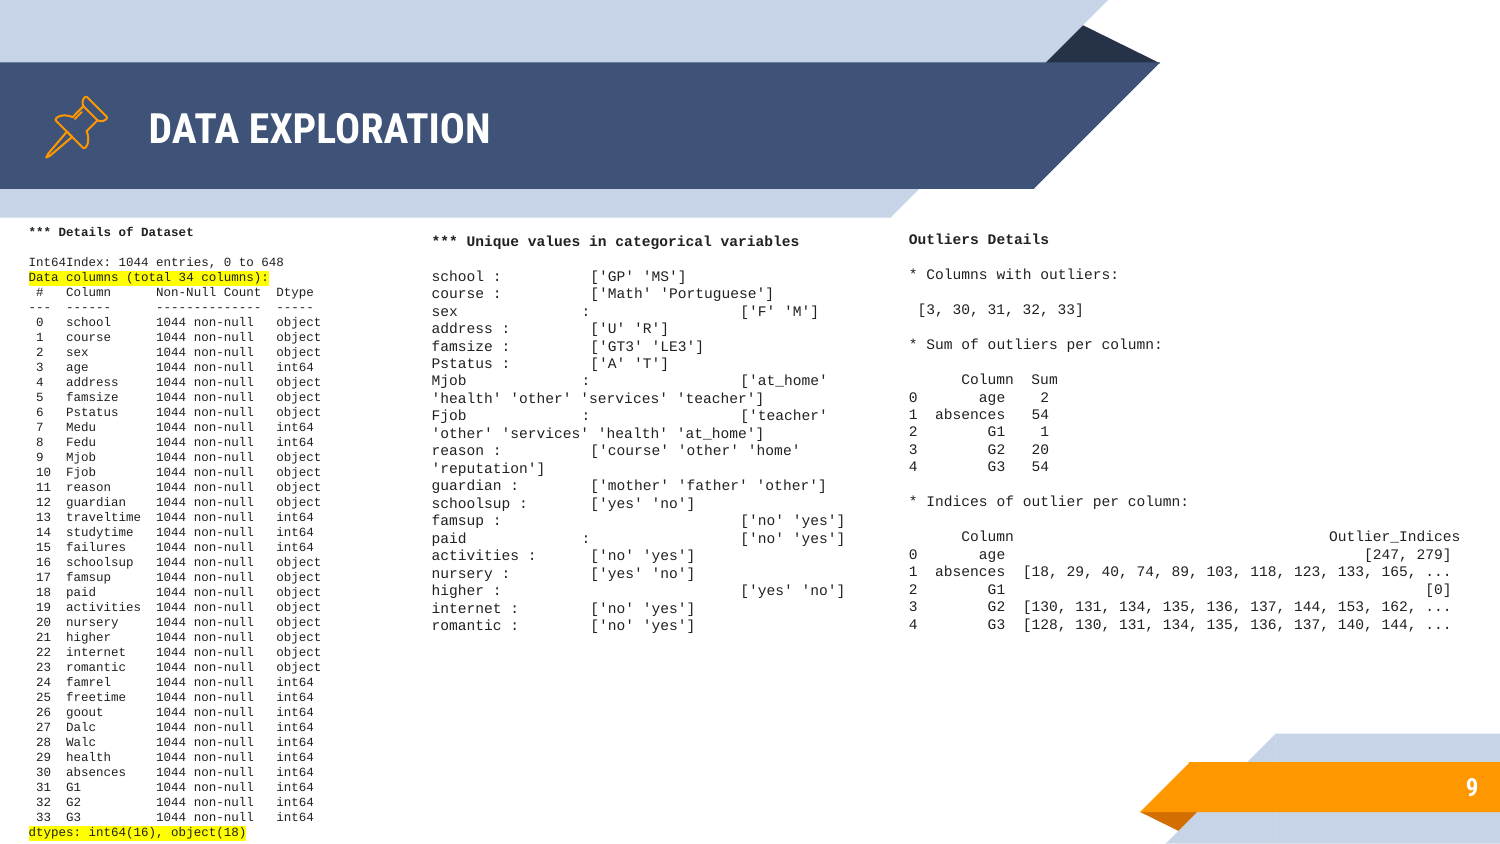

# DATA EXPLORATION

*** Details of Dataset

Int64Index: 1044 entries, 0 to 648
Data columns (total 34 columns):
 #   Column      Non-Null Count  Dtype
---  ------      --------------  -----
 0   school      1044 non-null   object
 1   course      1044 non-null   object
 2   sex         1044 non-null   object
 3   age         1044 non-null   int64
 4   address     1044 non-null   object
 5   famsize     1044 non-null   object
 6   Pstatus     1044 non-null   object
 7   Medu        1044 non-null   int64
 8   Fedu        1044 non-null   int64
 9   Mjob        1044 non-null   object
 10  Fjob        1044 non-null   object
 11  reason      1044 non-null   object
 12  guardian    1044 non-null   object
 13  traveltime  1044 non-null   int64
 14  studytime   1044 non-null   int64
 15  failures    1044 non-null   int64
 16  schoolsup   1044 non-null   object
 17  famsup      1044 non-null   object
 18  paid        1044 non-null   object
 19  activities  1044 non-null   object
 20  nursery     1044 non-null   object
 21  higher      1044 non-null   object
 22  internet    1044 non-null   object
 23  romantic    1044 non-null   object
 24  famrel      1044 non-null   int64
 25  freetime    1044 non-null   int64
 26  goout       1044 non-null   int64
 27  Dalc        1044 non-null   int64
 28  Walc        1044 non-null   int64
 29  health      1044 non-null   int64
 30  absences    1044 non-null   int64
 31  G1          1044 non-null   int64
 32  G2          1044 non-null   int64
 33  G3          1044 non-null   int64
dtypes: int64(16), object(18)
Outliers Details

* Columns with outliers:

 [3, 30, 31, 32, 33]

* Sum of outliers per column:

      Column  Sum
0       age    2
1  absences   54
2        G1    1
3        G2   20
4        G3   54

* Indices of outlier per column:

      Column                                    Outlier_Indices
0       age                                         [247, 279]
1  absences  [18, 29, 40, 74, 89, 103, 118, 123, 133, 165, ...
2        G1                                                [0]
3        G2  [130, 131, 134, 135, 136, 137, 144, 153, 162, ...
4        G3  [128, 130, 131, 134, 135, 136, 137, 140, 144, ...

*** Unique values in categorical variables

school :	 ['GP' 'MS']
course :	 ['Math' 'Portuguese']
sex 	:	 ['F' 'M']
address :	 ['U' 'R']
famsize :	 ['GT3' 'LE3']
Pstatus :	 ['A' 'T']
Mjob 	:	 ['at_home' 'health' 'other' 'services' 'teacher']
Fjob 	:	 ['teacher' 'other' 'services' 'health' 'at_home']
reason :	 ['course' 'other' 'home' 'reputation']
guardian :	 ['mother' 'father' 'other']
schoolsup :	 ['yes' 'no']
famsup :	 	 ['no' 'yes']
paid 	:	 ['no' 'yes']
activities :	 ['no' 'yes']
nursery :	 ['yes' 'no']
higher :	 	 ['yes' 'no']
internet :	 ['no' 'yes']
romantic :	 ['no' 'yes']
9